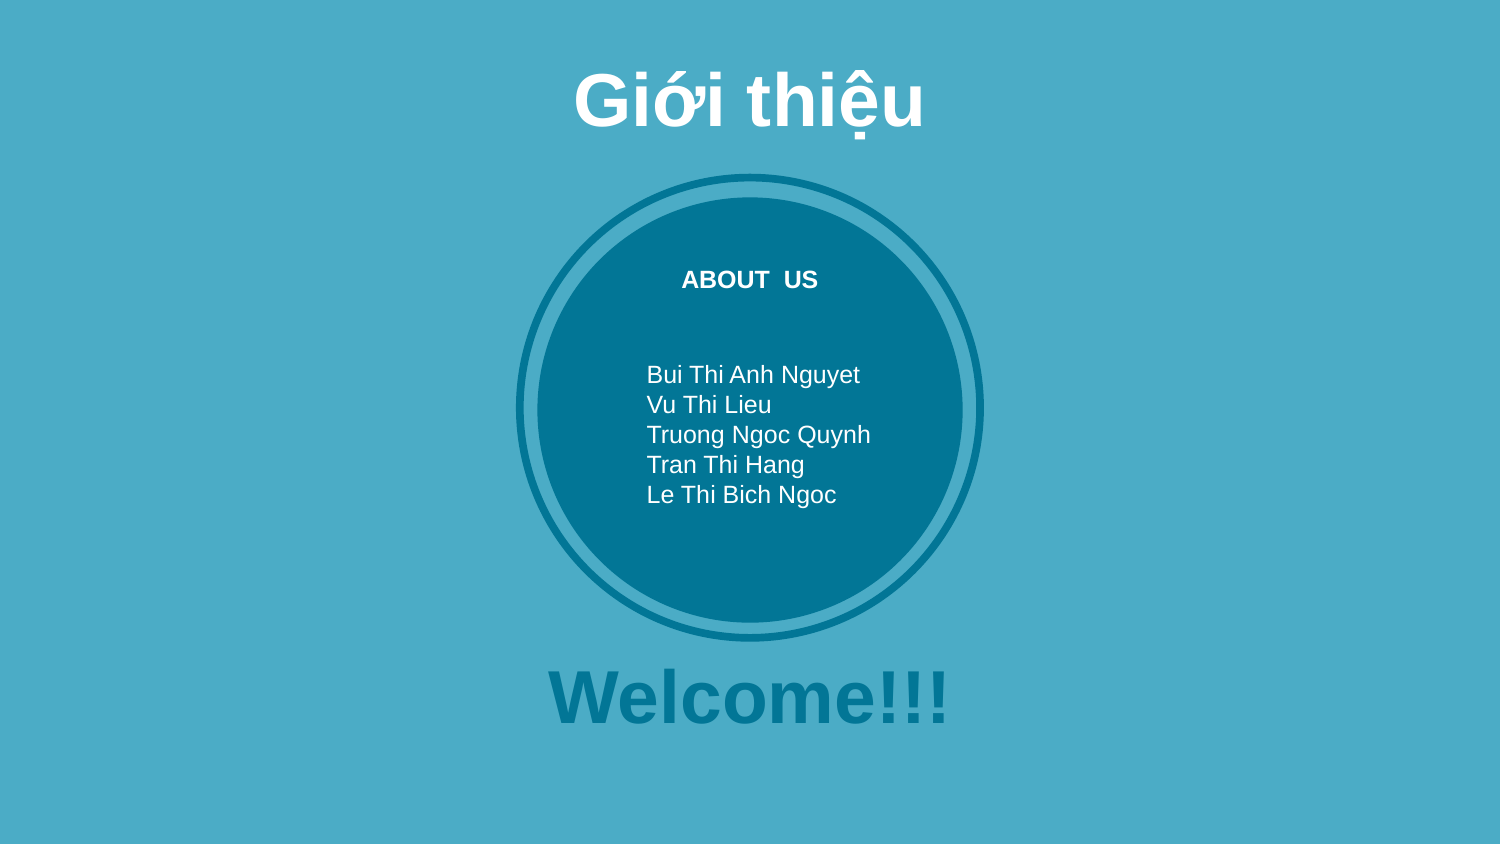

Giới thiệu

ABOUT  US
Bui Thi Anh Nguyet
Vu Thi Lieu
Truong Ngoc Quynh
Tran Thi Hang
Le Thi Bich Ngoc
Welcome!!!